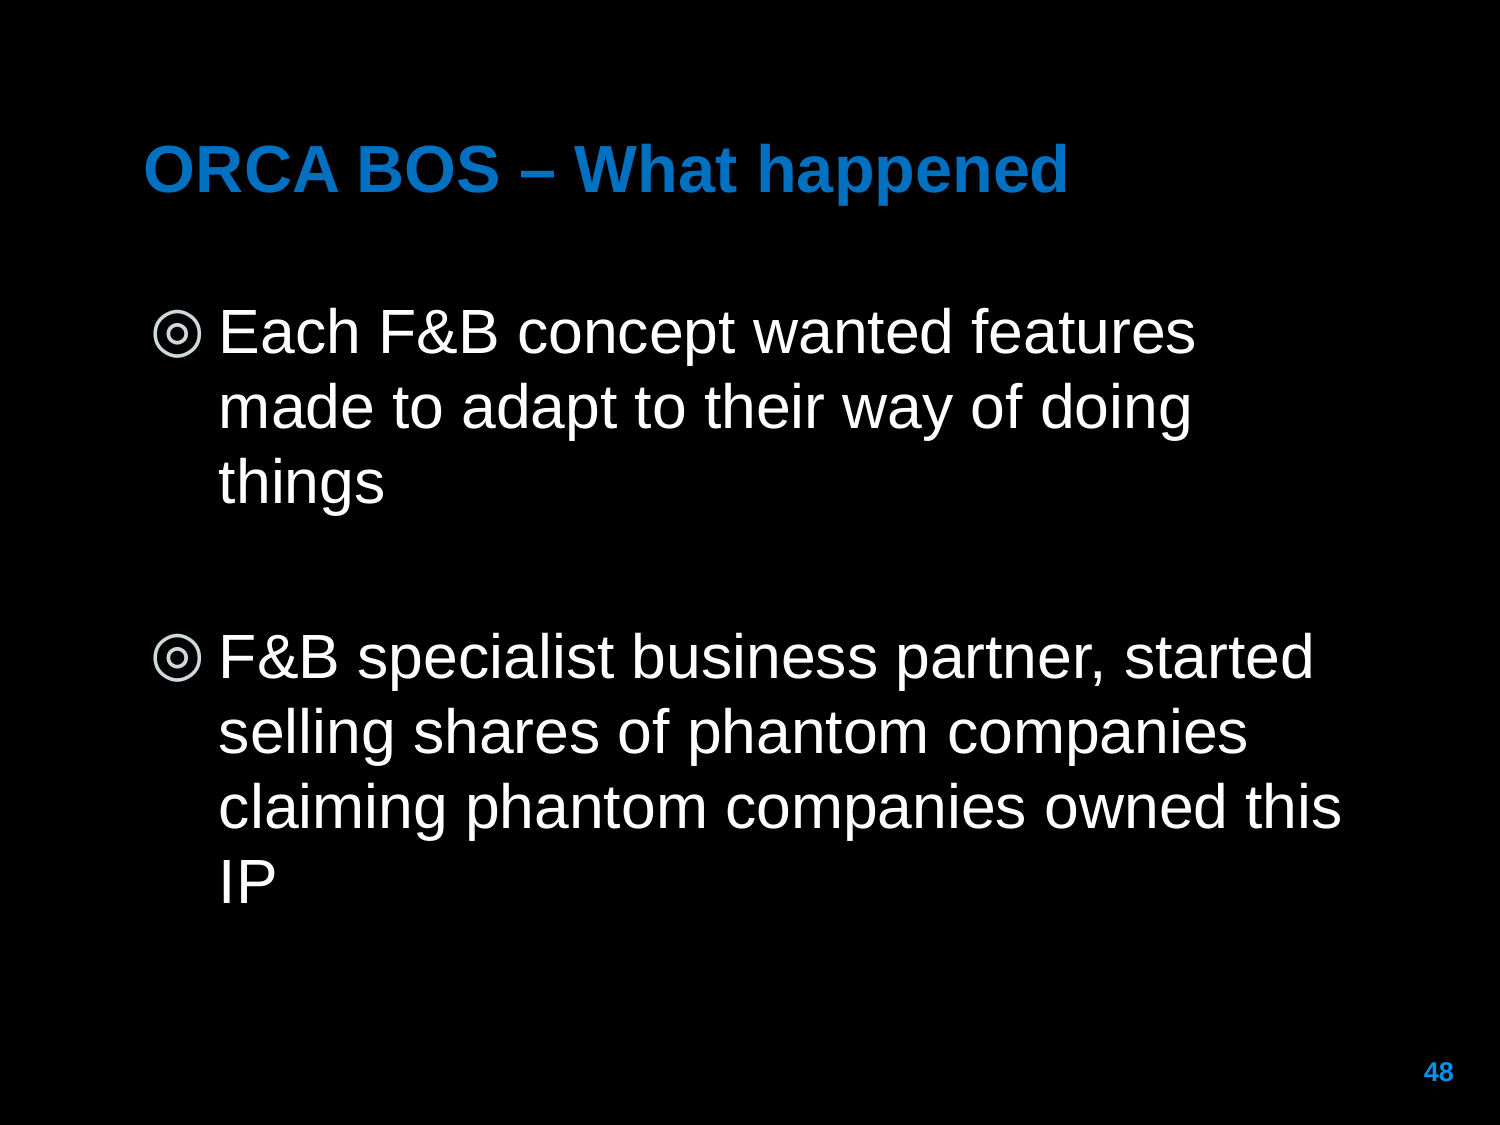

# ORCA BOS – What happened
Each F&B concept wanted features made to adapt to their way of doing things

F&B specialist business partner, started selling shares of phantom companies claiming phantom companies owned this IP

48